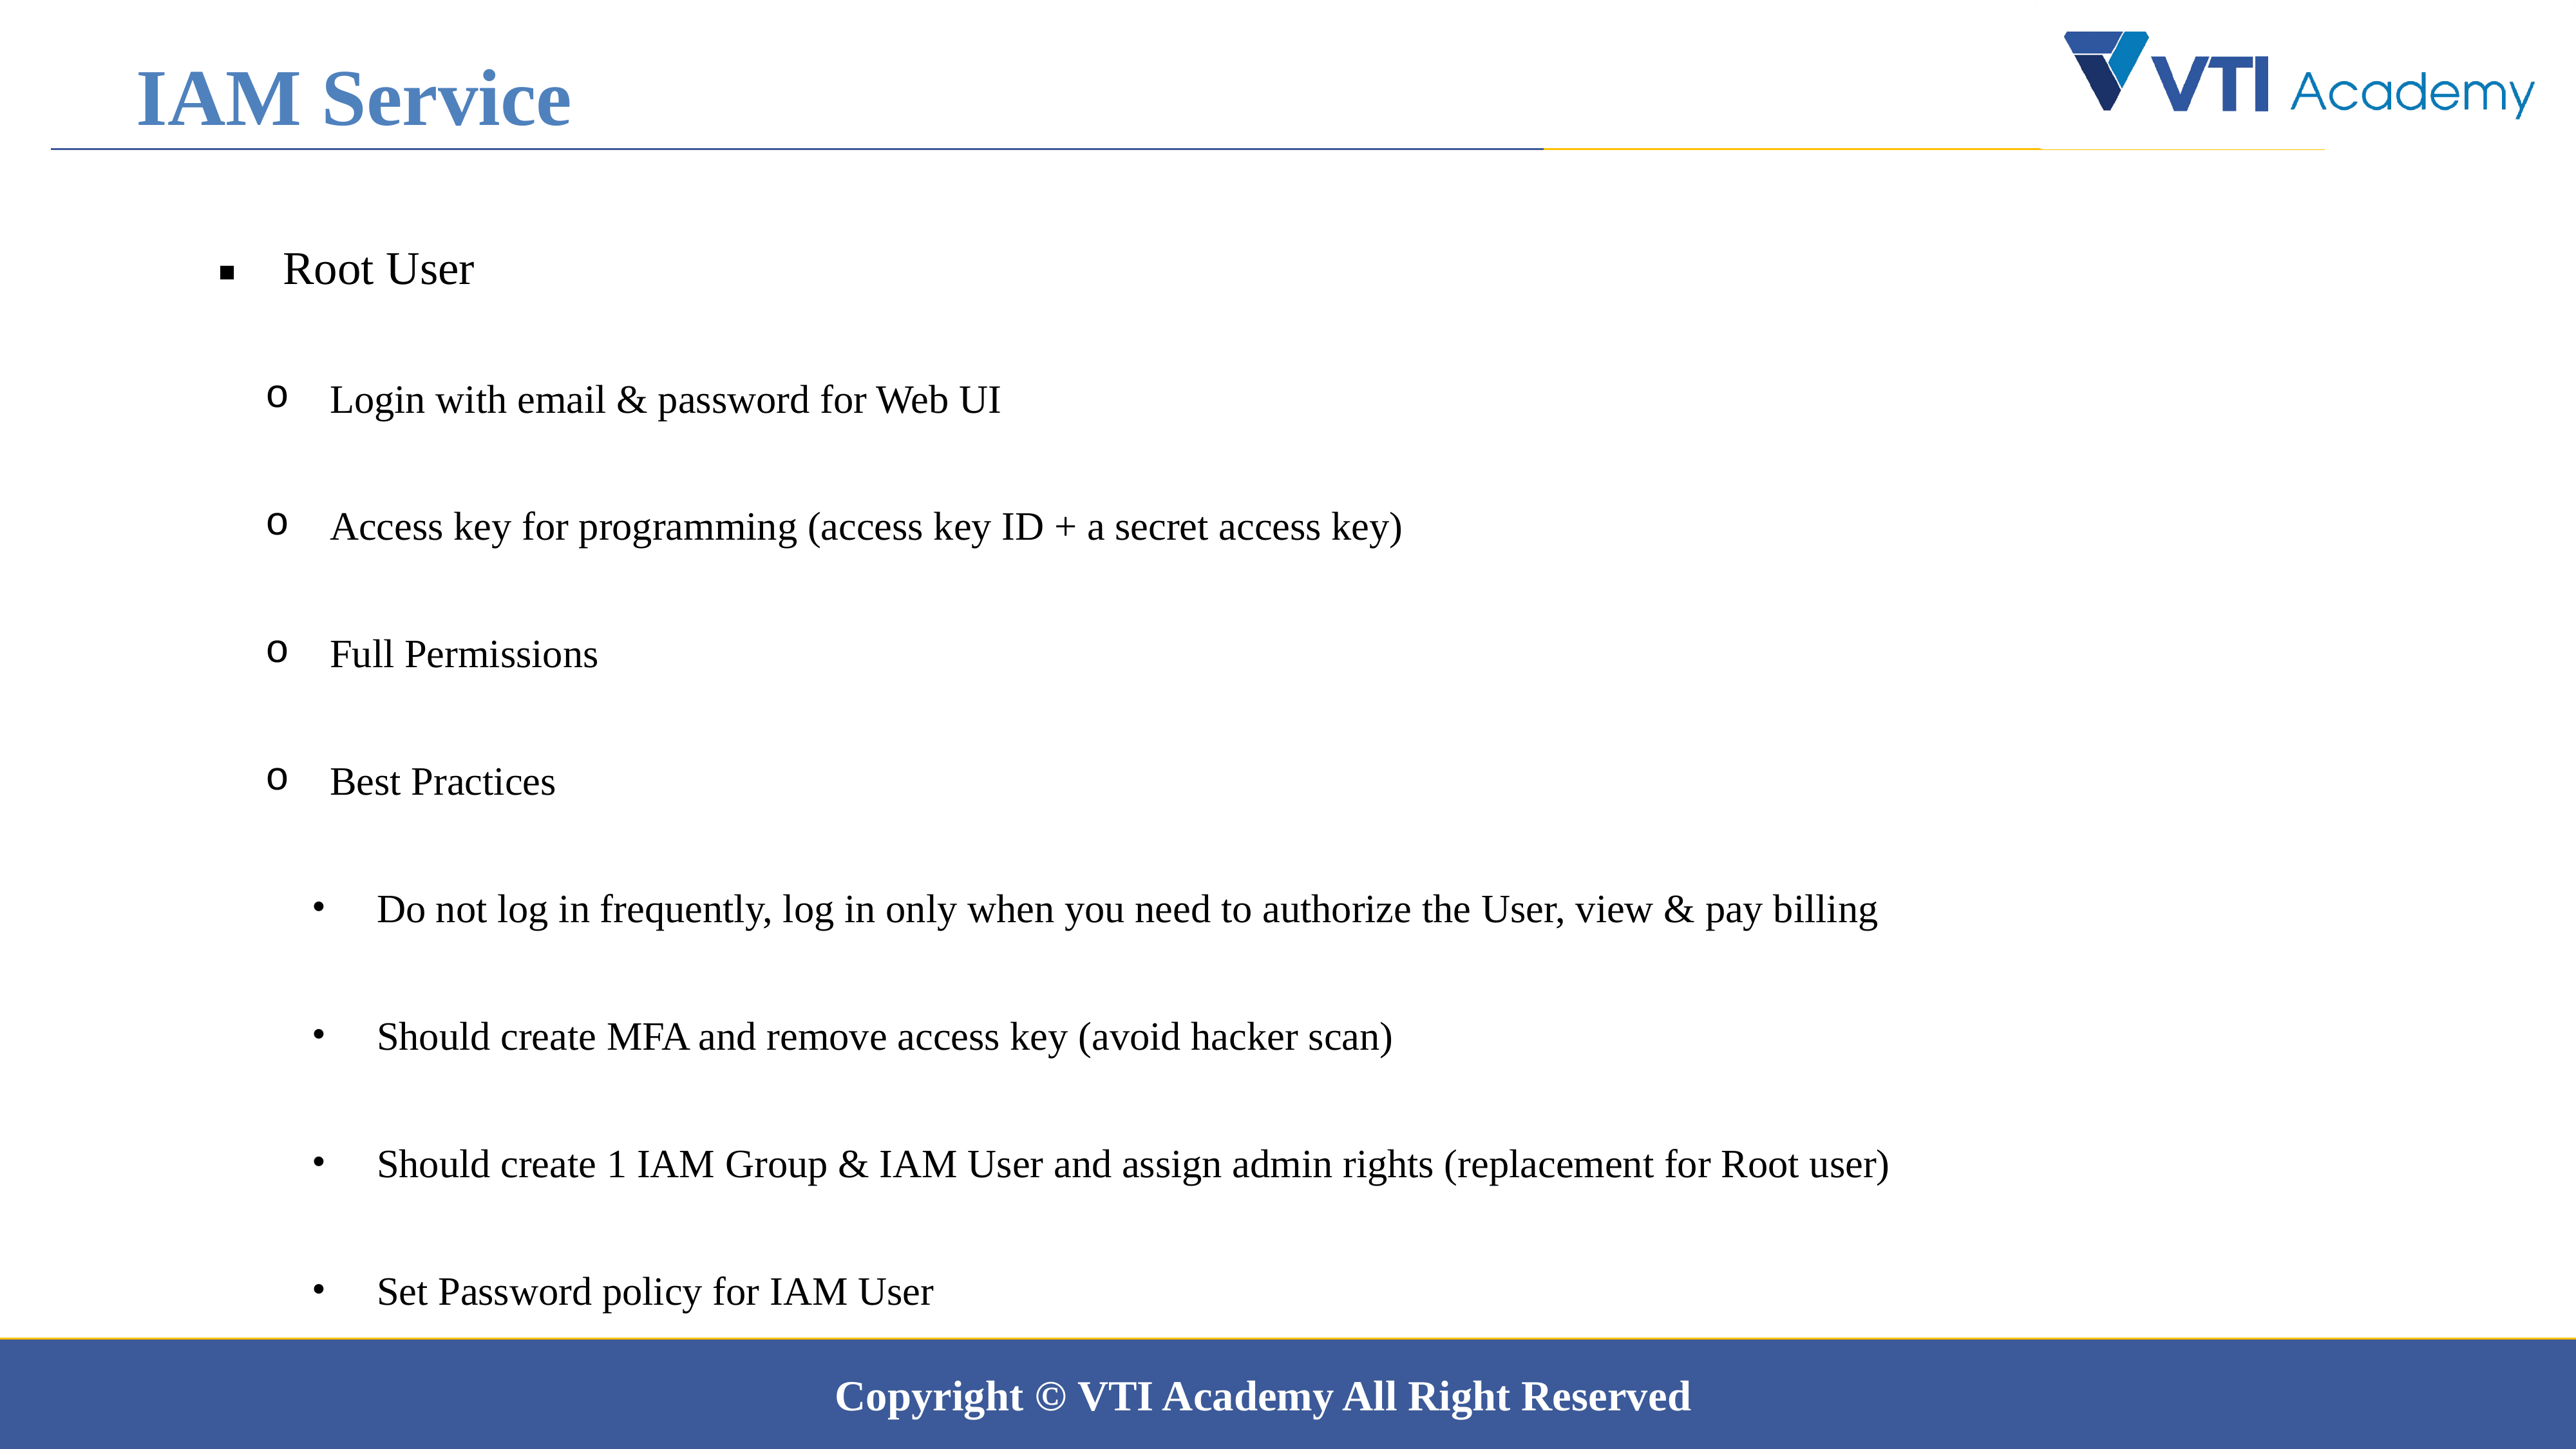

IAM Service
Root User
Login with email & password for Web UI
Access key for programming (access key ID + a secret access key)
Full Permissions
Best Practices
Do not log in frequently, log in only when you need to authorize the User, view & pay billing
Should create MFA and remove access key (avoid hacker scan)
Should create 1 IAM Group & IAM User and assign admin rights (replacement for Root user)
Set Password policy for IAM User